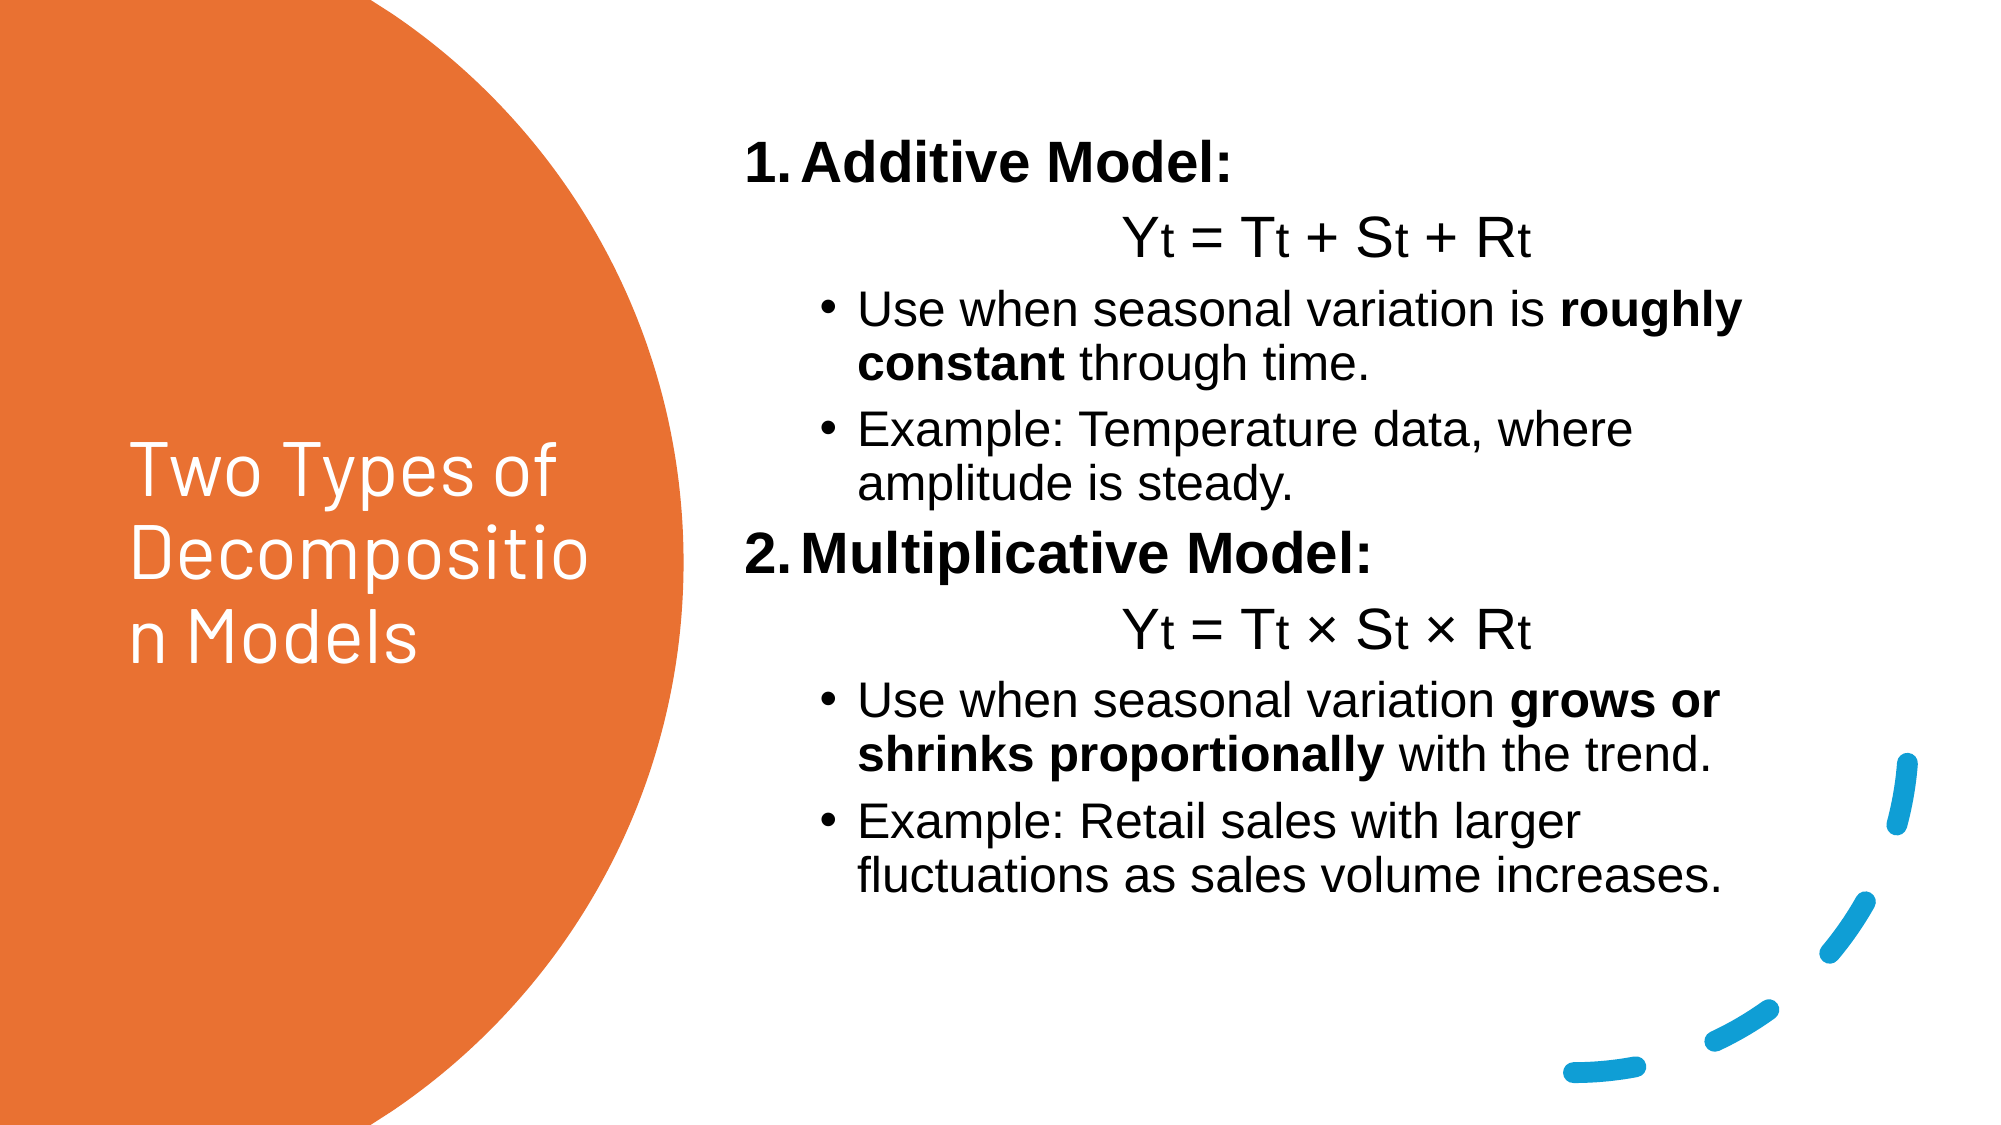

Additive Model:
Yt = Tt + St + Rt​
Use when seasonal variation is roughly constant through time.
Example: Temperature data, where amplitude is steady.
Multiplicative Model:
Yt = Tt × St × Rt​
Use when seasonal variation grows or shrinks proportionally with the trend.
Example: Retail sales with larger fluctuations as sales volume increases.

# Two Types of Decomposition Models